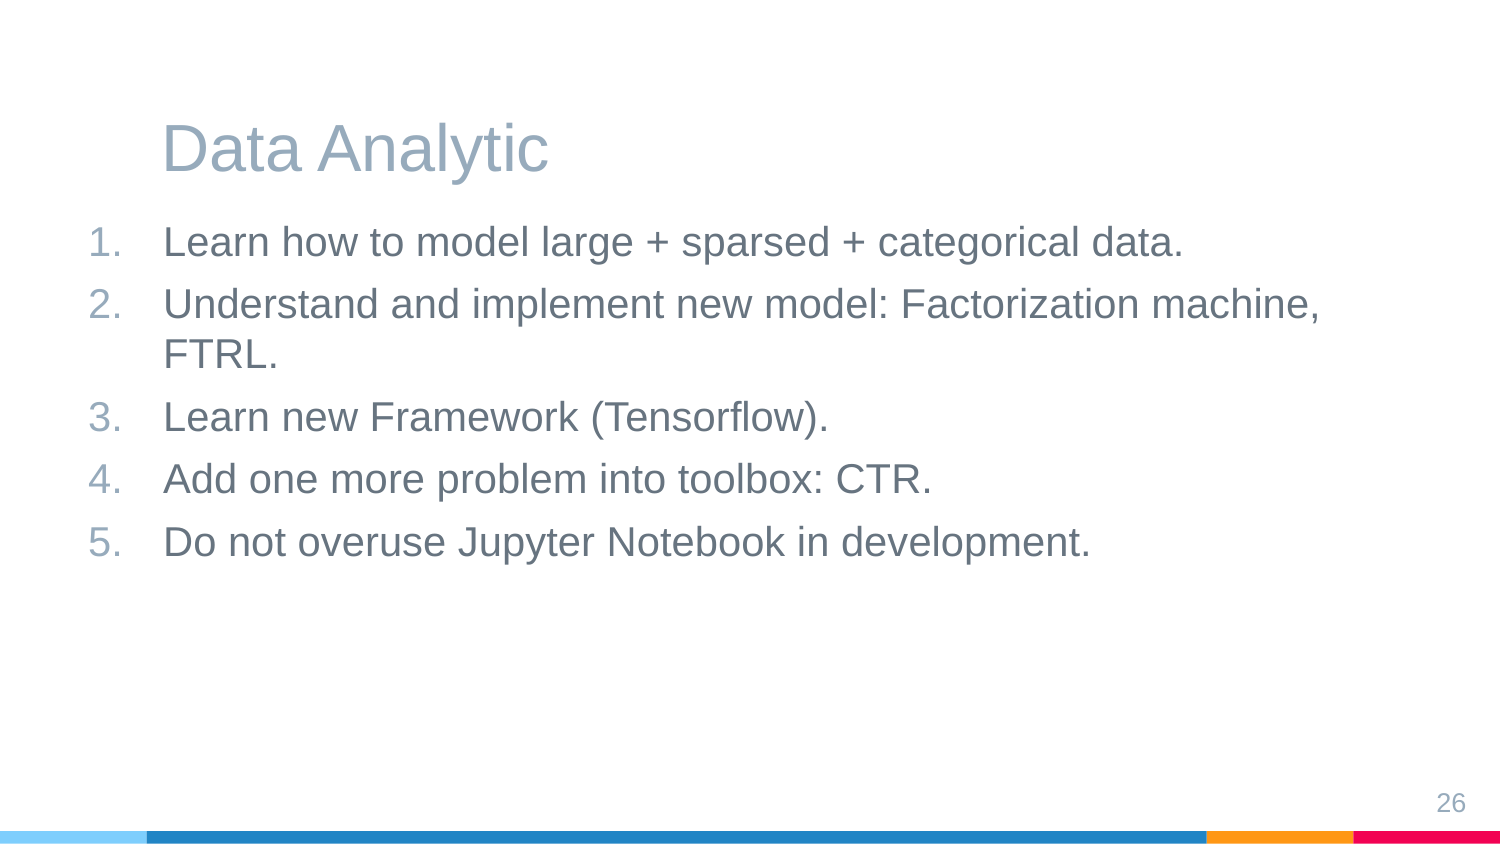

# Data Analytic
Learn how to model large + sparsed + categorical data.
Understand and implement new model: Factorization machine, FTRL.
Learn new Framework (Tensorflow).
Add one more problem into toolbox: CTR.
Do not overuse Jupyter Notebook in development.

26